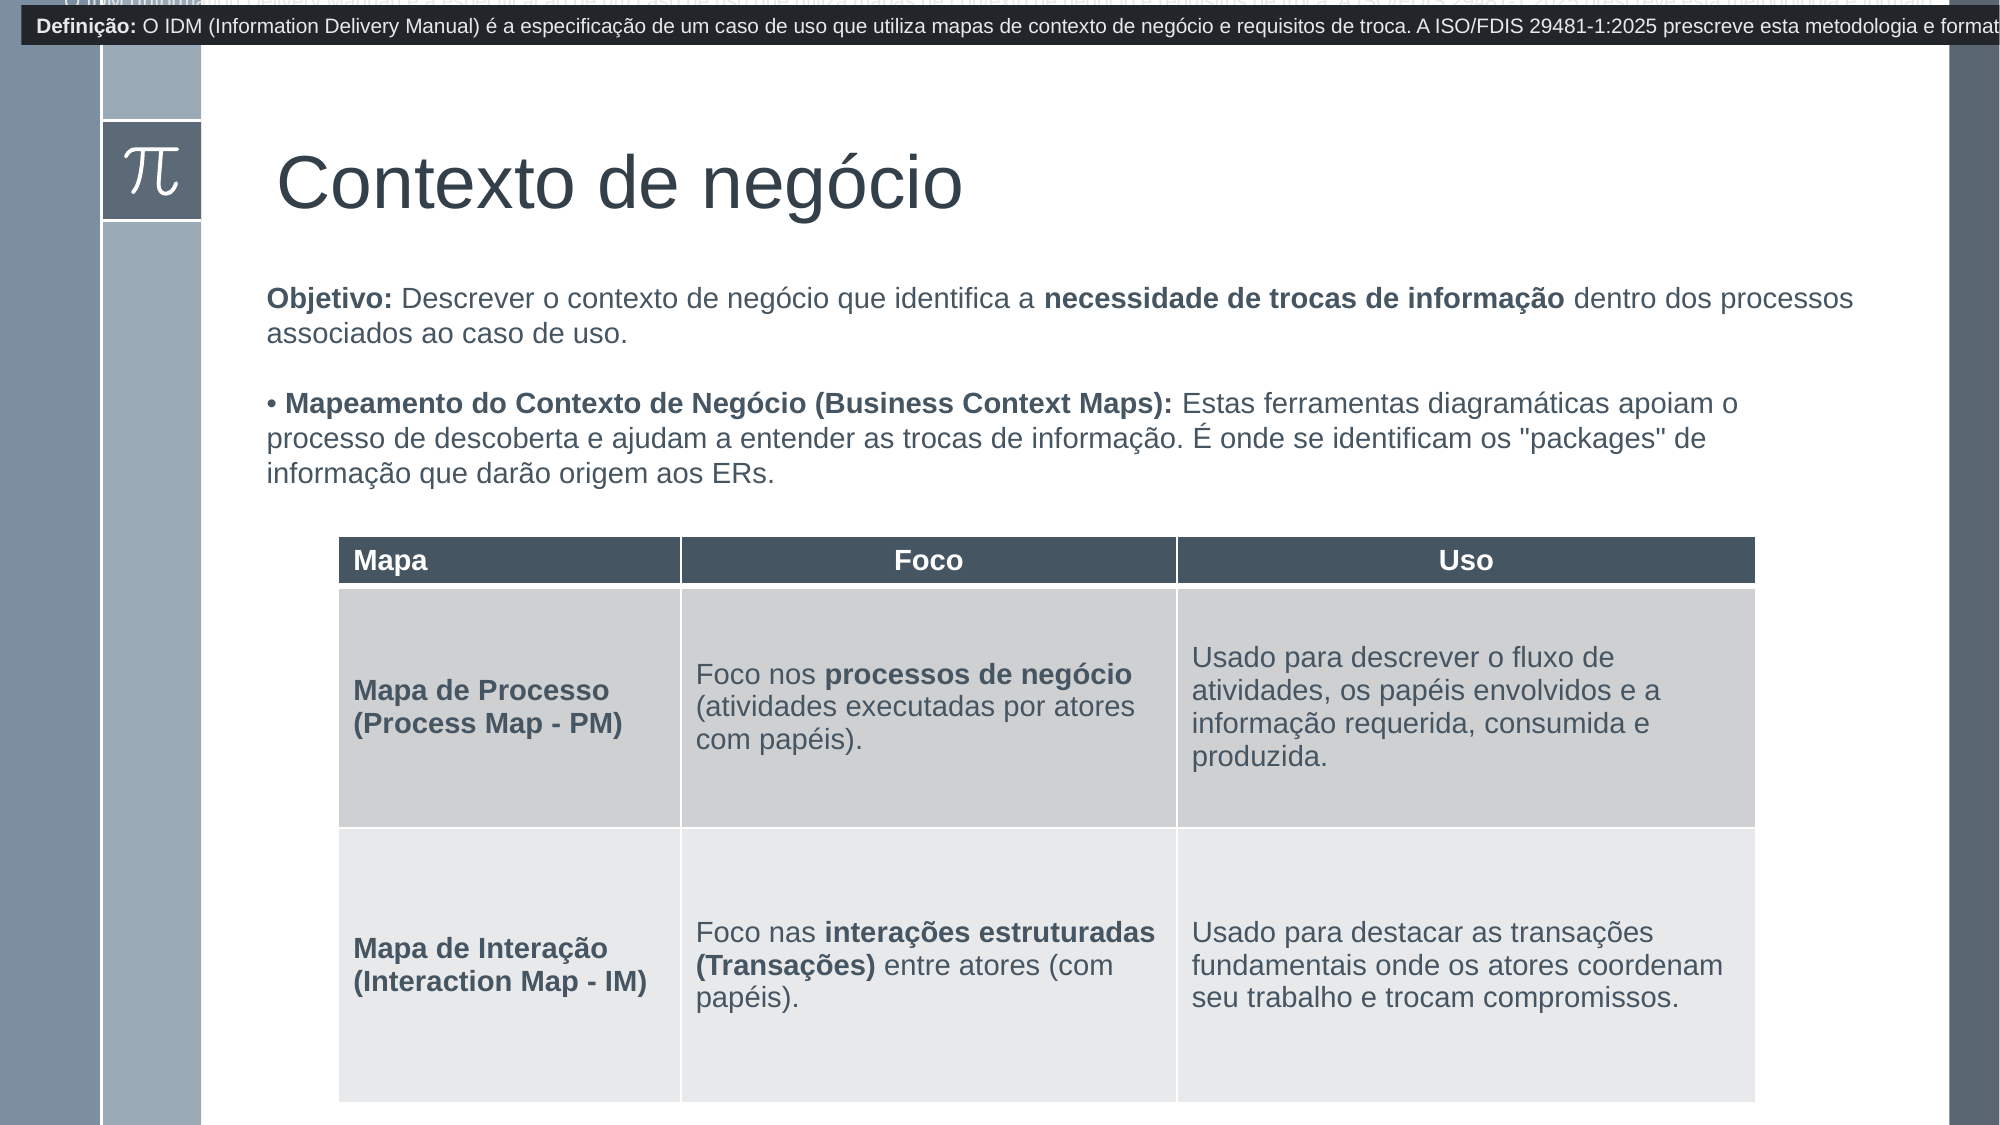

O IDM (Information Delivery Manual) é a especificação de um caso de uso que utiliza mapas de contexto de negócio e requisitos de troca. A ISO/FDIS 29481-1:2025 prescreve esta metodologia e formato
Definição: O IDM (Information Delivery Manual) é a especificação de um caso de uso que utiliza mapas de contexto de negócio e requisitos de troca. A ISO/FDIS 29481-1:2025 prescreve esta metodologia e formato
# Contexto de negócio
Objetivo: Descrever o contexto de negócio que identifica a necessidade de trocas de informação dentro dos processos associados ao caso de uso.

• Mapeamento do Contexto de Negócio (Business Context Maps): Estas ferramentas diagramáticas apoiam o processo de descoberta e ajudam a entender as trocas de informação. É onde se identificam os "packages" de informação que darão origem aos ERs.
| Mapa | Foco | Uso |
| --- | --- | --- |
| Mapa de Processo (Process Map - PM) | Foco nos processos de negócio (atividades executadas por atores com papéis). | Usado para descrever o fluxo de atividades, os papéis envolvidos e a informação requerida, consumida e produzida. |
| Mapa de Interação (Interaction Map - IM) | Foco nas interações estruturadas (Transações) entre atores (com papéis). | Usado para destacar as transações fundamentais onde os atores coordenam seu trabalho e trocam compromissos. |